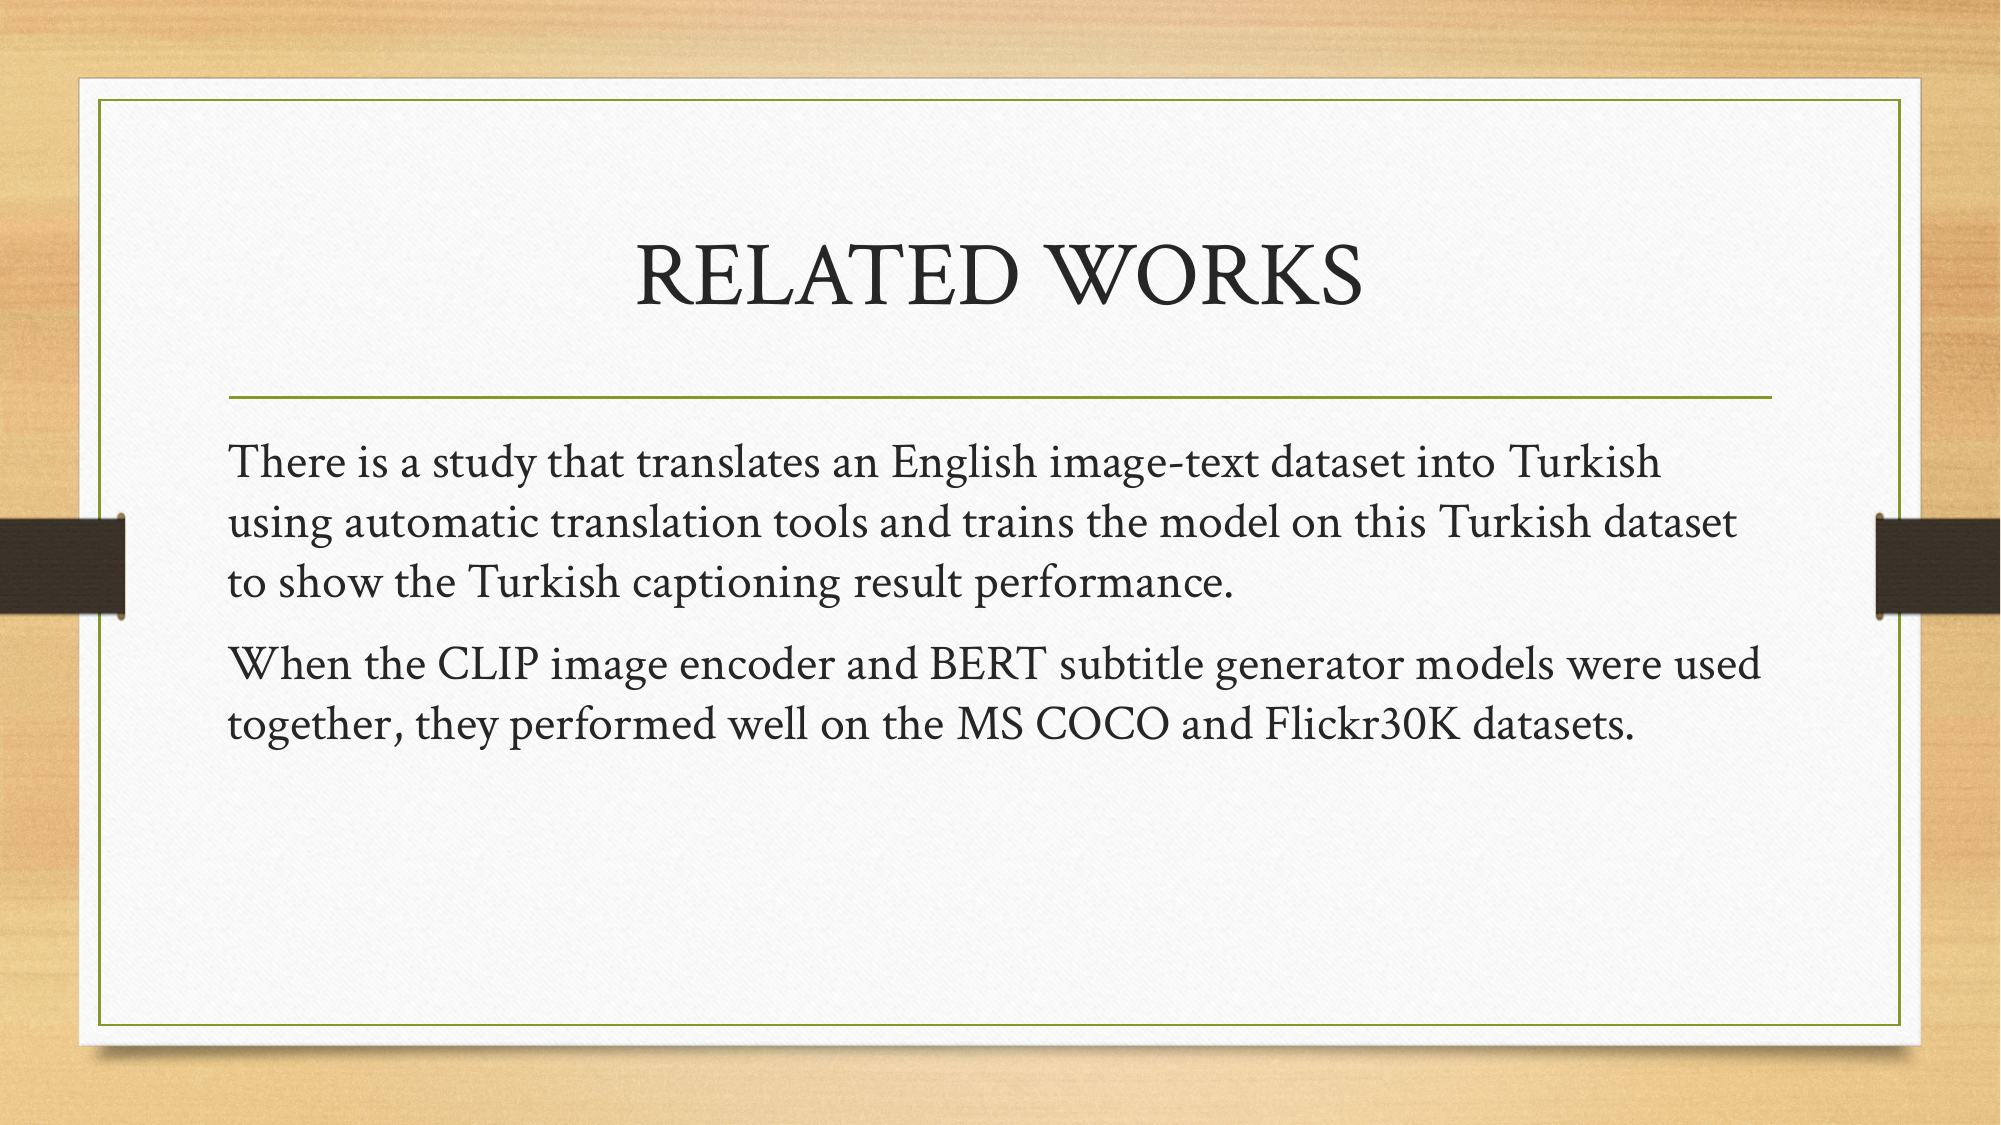

# RELATED WORKS
There is a study that translates an English image-text dataset into Turkish using automatic translation tools and trains the model on this Turkish dataset to show the Turkish captioning result performance.
When the CLIP image encoder and BERT subtitle generator models were used together, they performed well on the MS COCO and Flickr30K datasets.